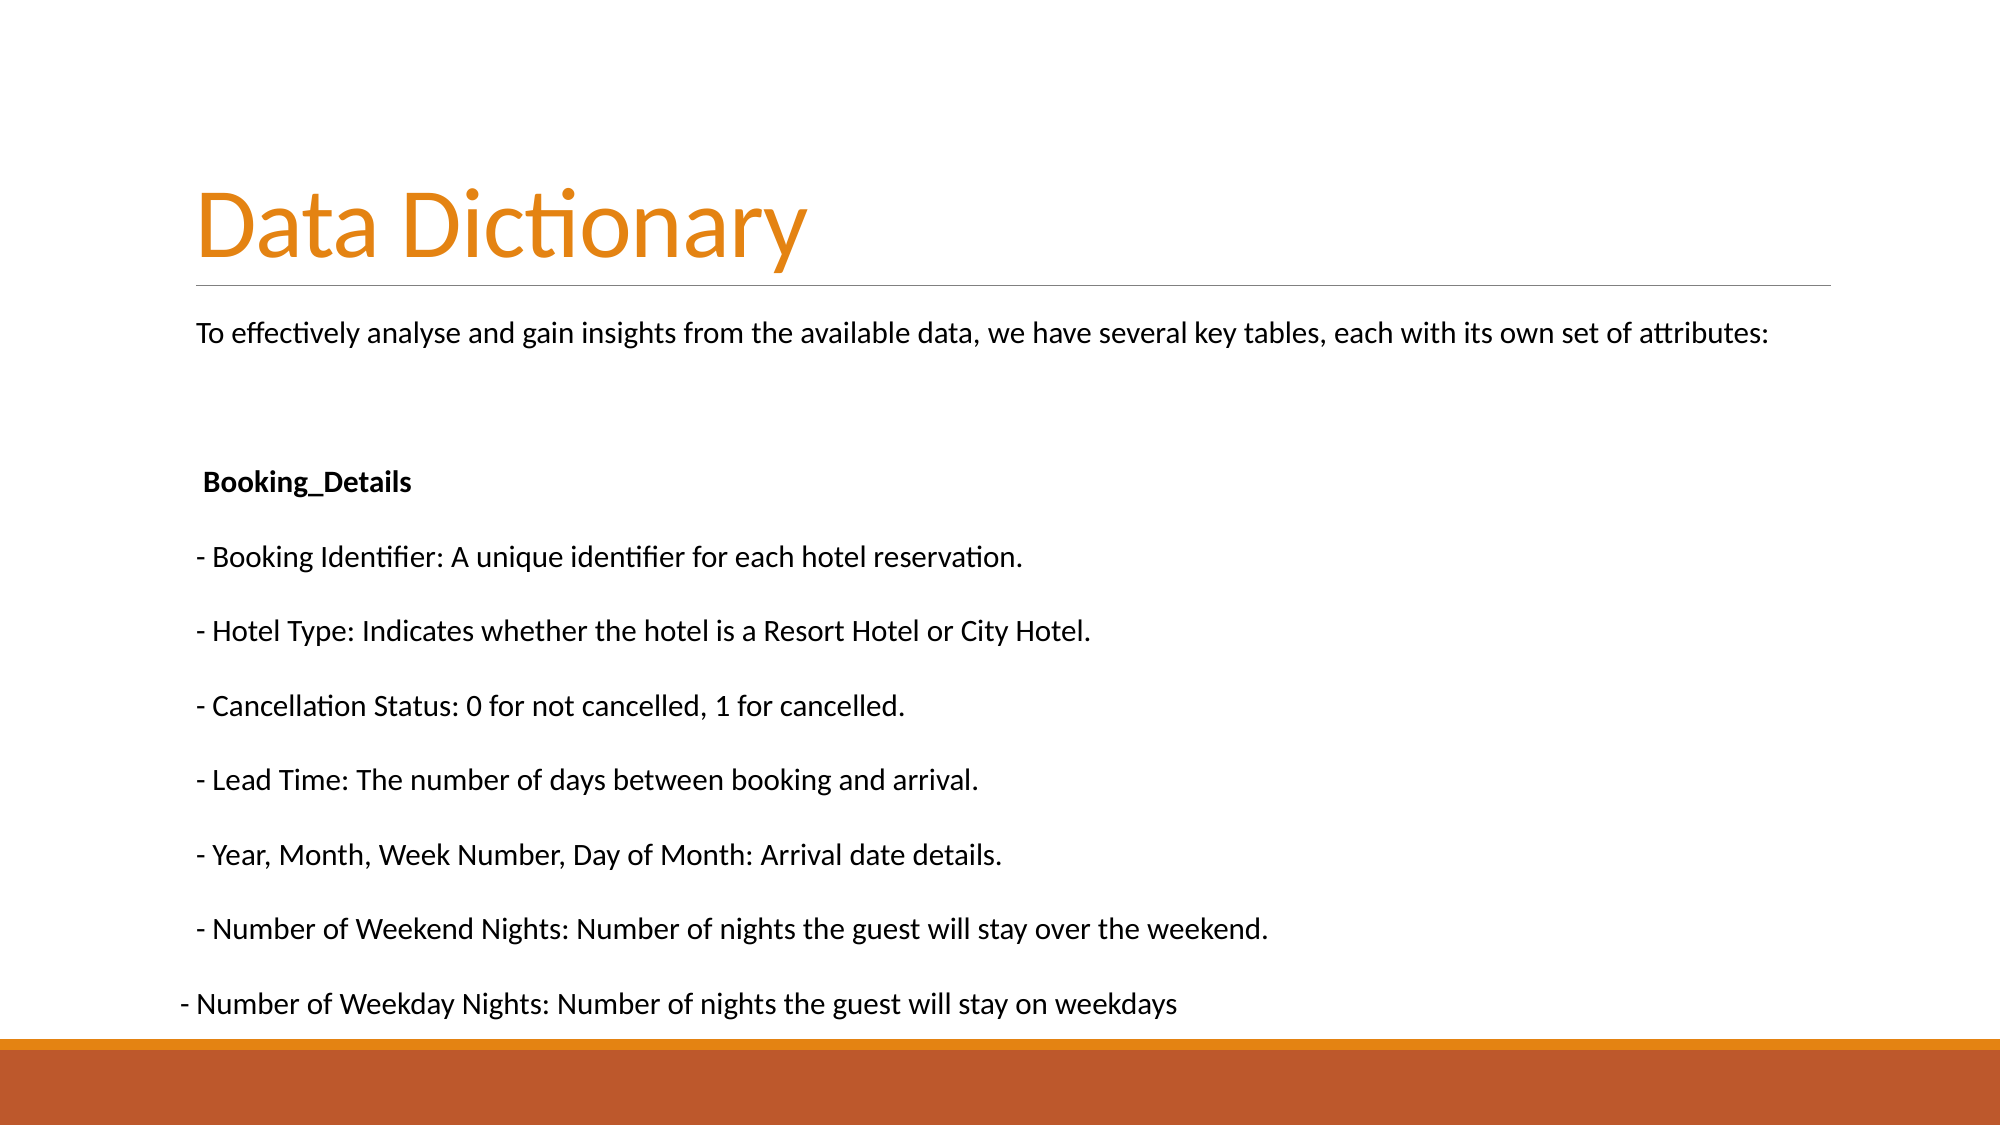

# Data Dictionary
To effectively analyse and gain insights from the available data, we have several key tables, each with its own set of attributes:

 Booking_Details
- Booking Identifier: A unique identifier for each hotel reservation.
- Hotel Type: Indicates whether the hotel is a Resort Hotel or City Hotel.
- Cancellation Status: 0 for not cancelled, 1 for cancelled.
- Lead Time: The number of days between booking and arrival.
- Year, Month, Week Number, Day of Month: Arrival date details.
- Number of Weekend Nights: Number of nights the guest will stay over the weekend.
- Number of Weekday Nights: Number of nights the guest will stay on weekdays